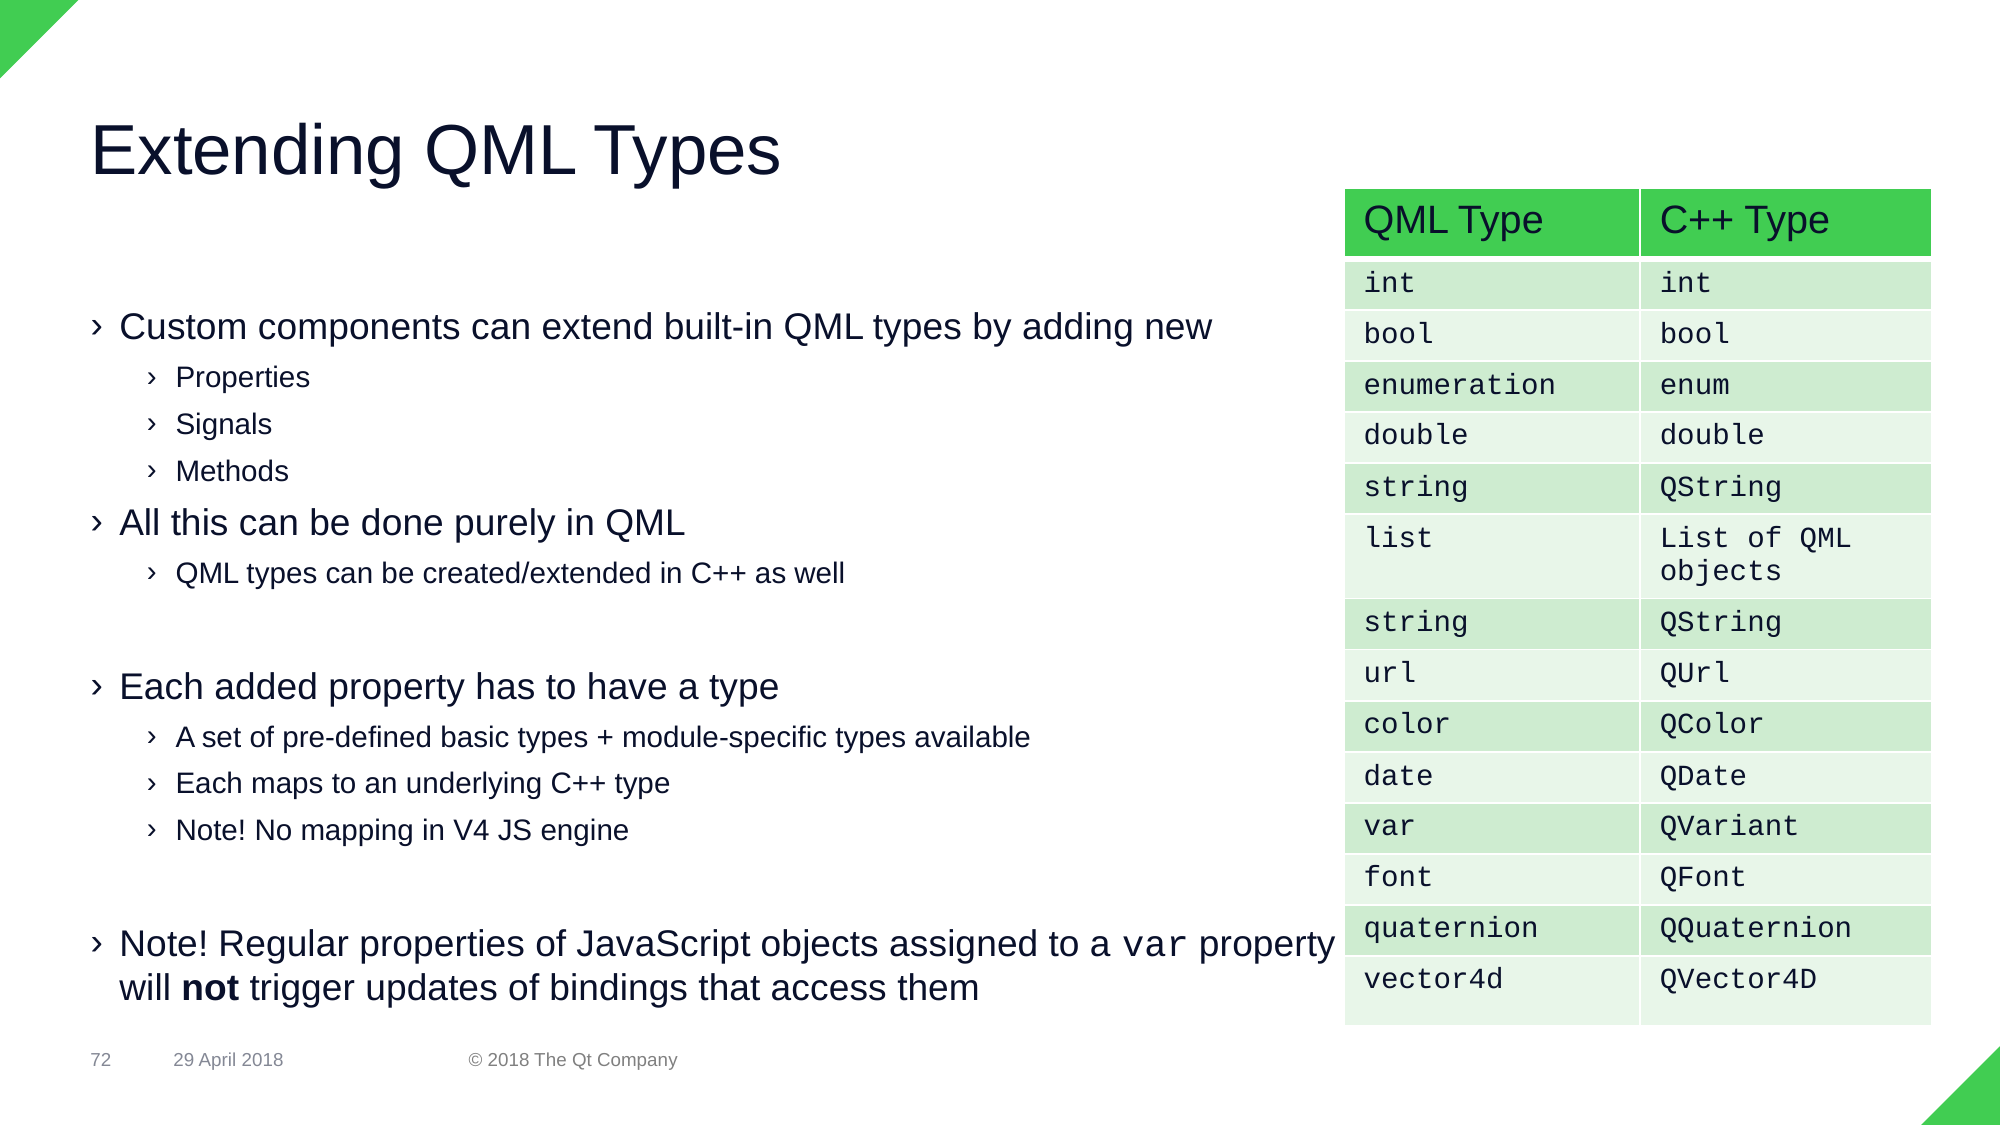

# Extending QML Types
| QML Type | C++ Type |
| --- | --- |
| int | int |
| bool | bool |
| enumeration | enum |
| double | double |
| string | QString |
| list | List of QML objects |
| string | QString |
| url | QUrl |
| color | QColor |
| date | QDate |
| var | QVariant |
| font | QFont |
| quaternion | QQuaternion |
| vector4d | QVector4D |
Custom components can extend built-in QML types by adding new
Properties
Signals
Methods
All this can be done purely in QML
QML types can be created/extended in C++ as well

Each added property has to have a type
A set of pre-defined basic types + module-specific types available
Each maps to an underlying C++ type
Note! No mapping in V4 JS engine

Note! Regular properties of JavaScript objects assigned to a var property will not trigger updates of bindings that access them
72
© 2018 The Qt Company
29 April 2018